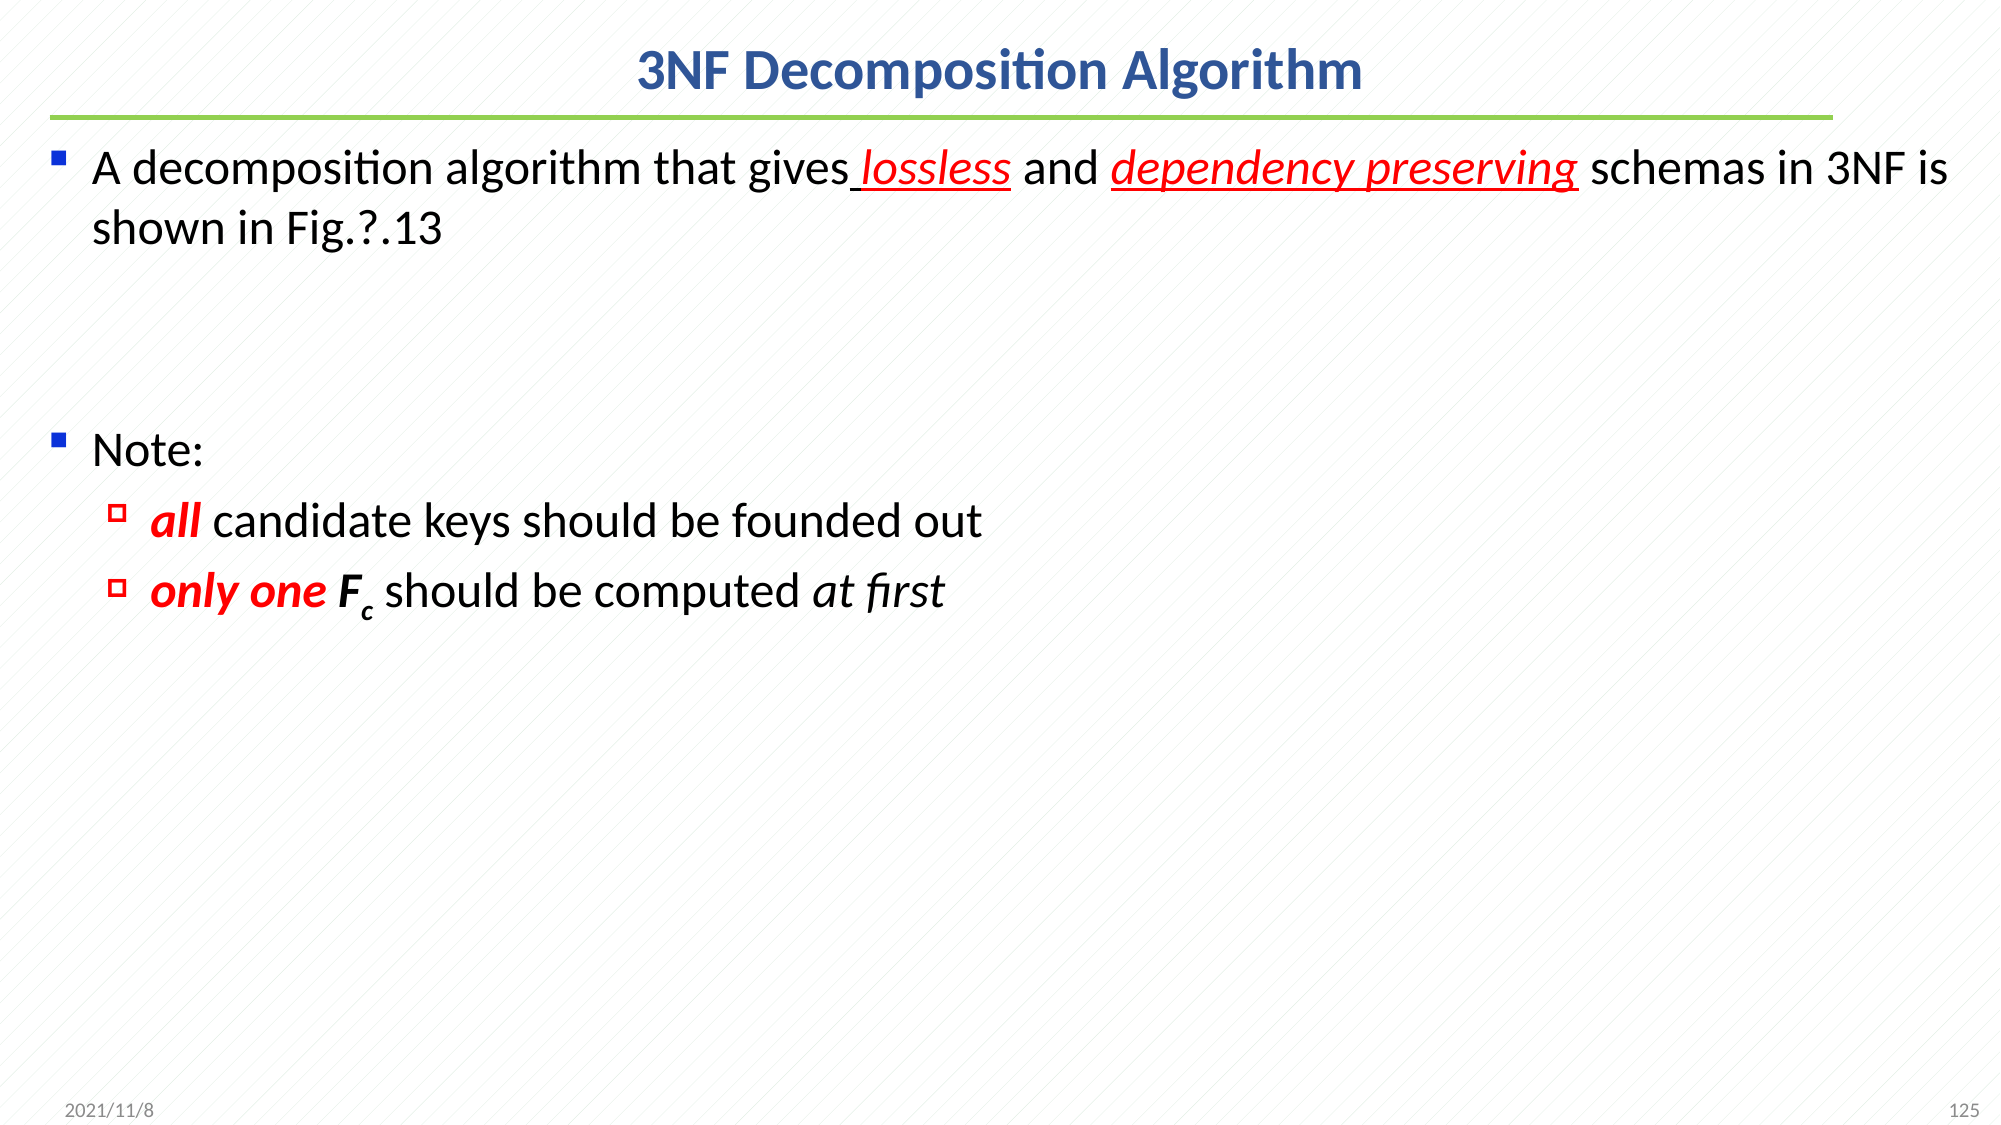

# 3NF Decomposition Algorithm
A decomposition algorithm that gives lossless and dependency preserving schemas in 3NF is shown in Fig.?.13

Note:
all candidate keys should be founded out
only one Fc should be computed at first

125
2021/11/8